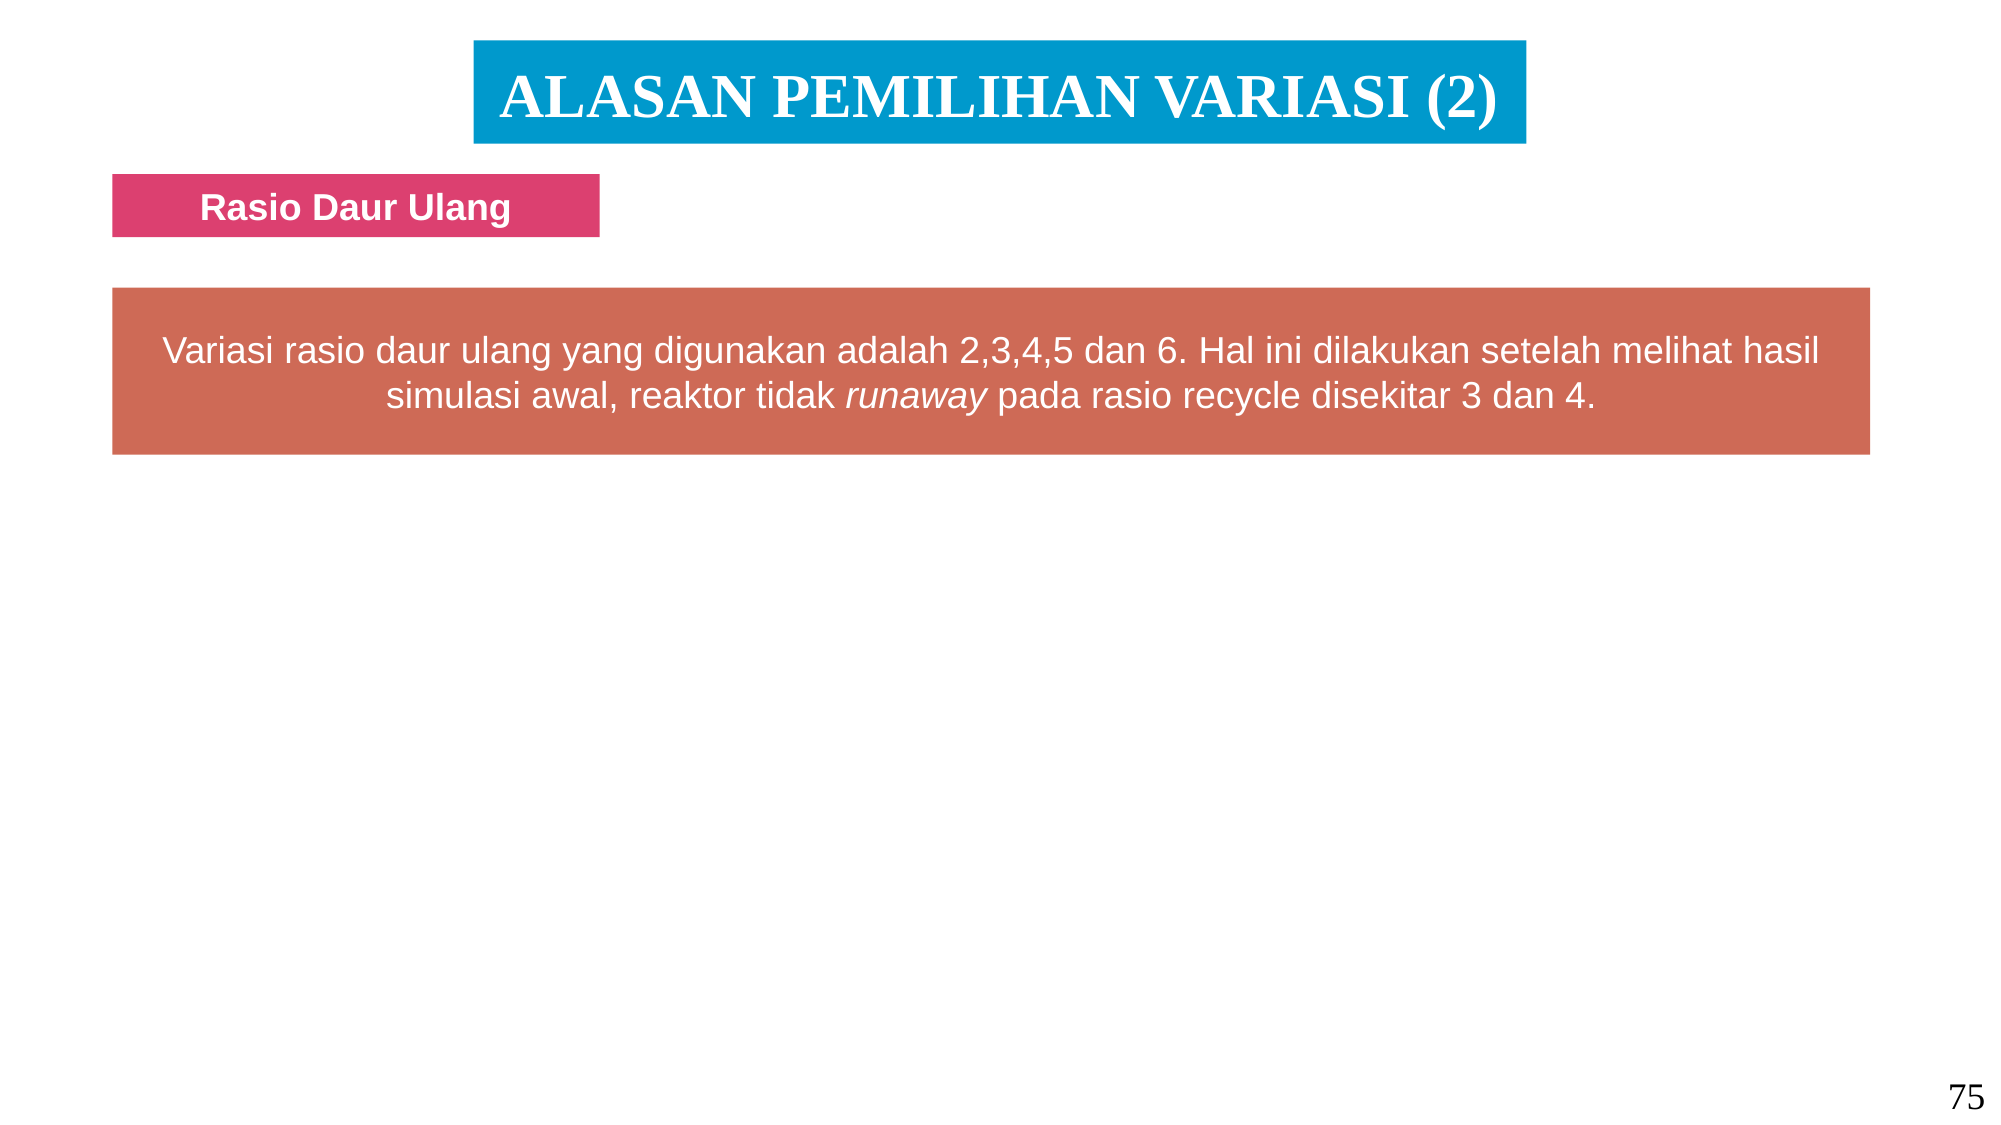

ALASAN PEMILIHAN VARIASI (2)
Rasio Daur Ulang
Variasi rasio daur ulang yang digunakan adalah 2,3,4,5 dan 6. Hal ini dilakukan setelah melihat hasil simulasi awal, reaktor tidak runaway pada rasio recycle disekitar 3 dan 4.